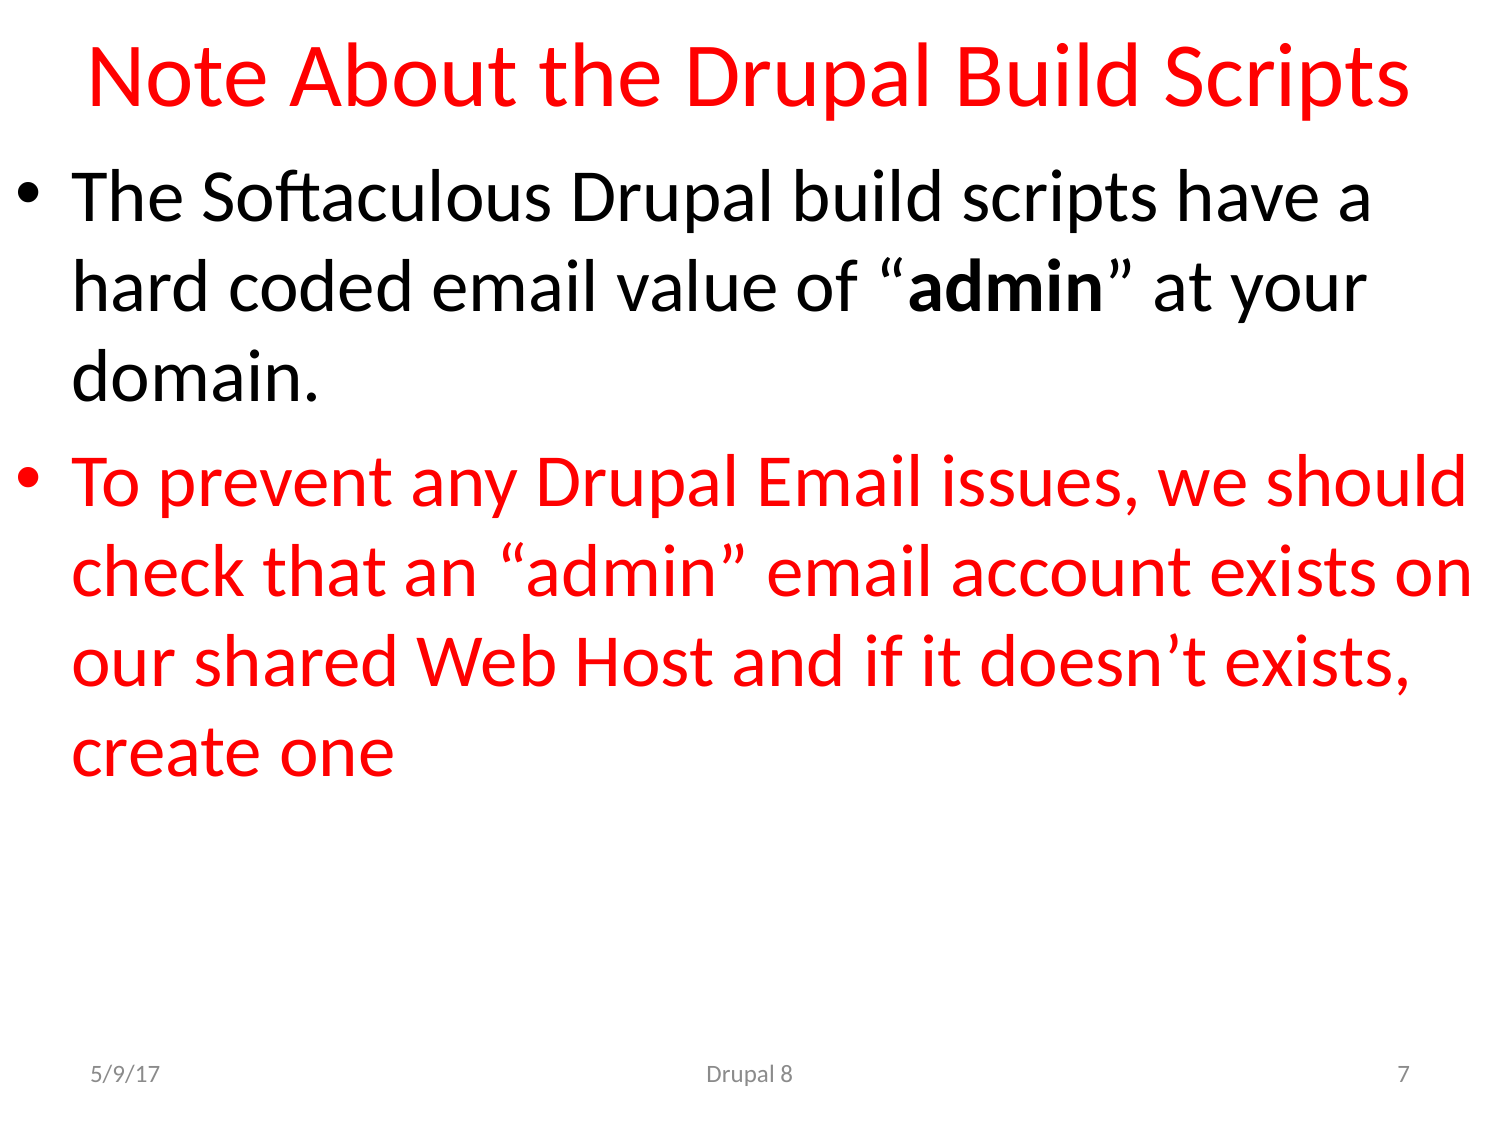

# Note About the Drupal Build Scripts
The Softaculous Drupal build scripts have a hard coded email value of “admin” at your domain.
To prevent any Drupal Email issues, we should check that an “admin” email account exists on our shared Web Host and if it doesn’t exists, create one
5/9/17
Drupal 8
7